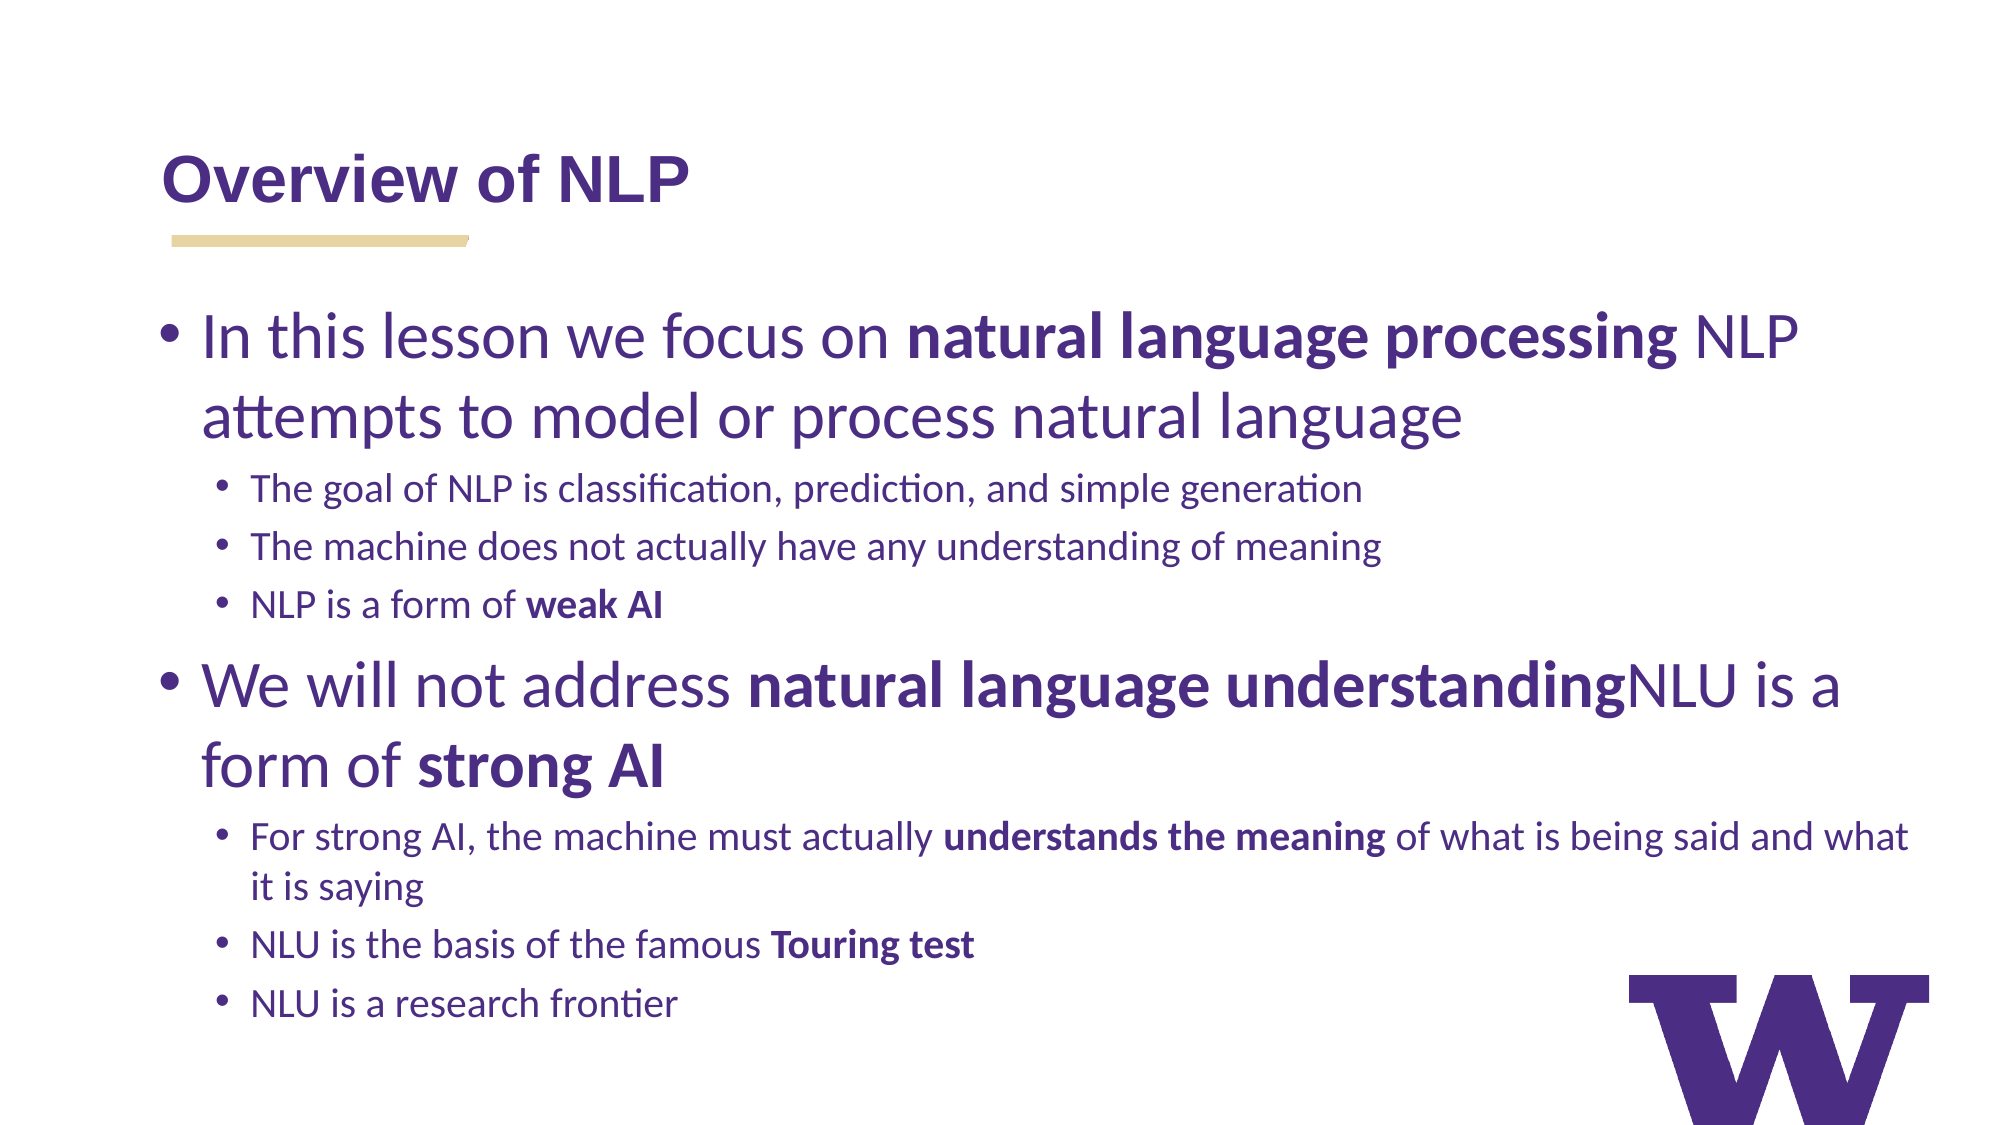

# Overview of NLP
In this lesson we focus on natural language processing NLP attempts to model or process natural language
The goal of NLP is classification, prediction, and simple generation
The machine does not actually have any understanding of meaning
NLP is a form of weak AI
We will not address natural language understandingNLU is a form of strong AI
For strong AI, the machine must actually understands the meaning of what is being said and what it is saying
NLU is the basis of the famous Touring test
NLU is a research frontier